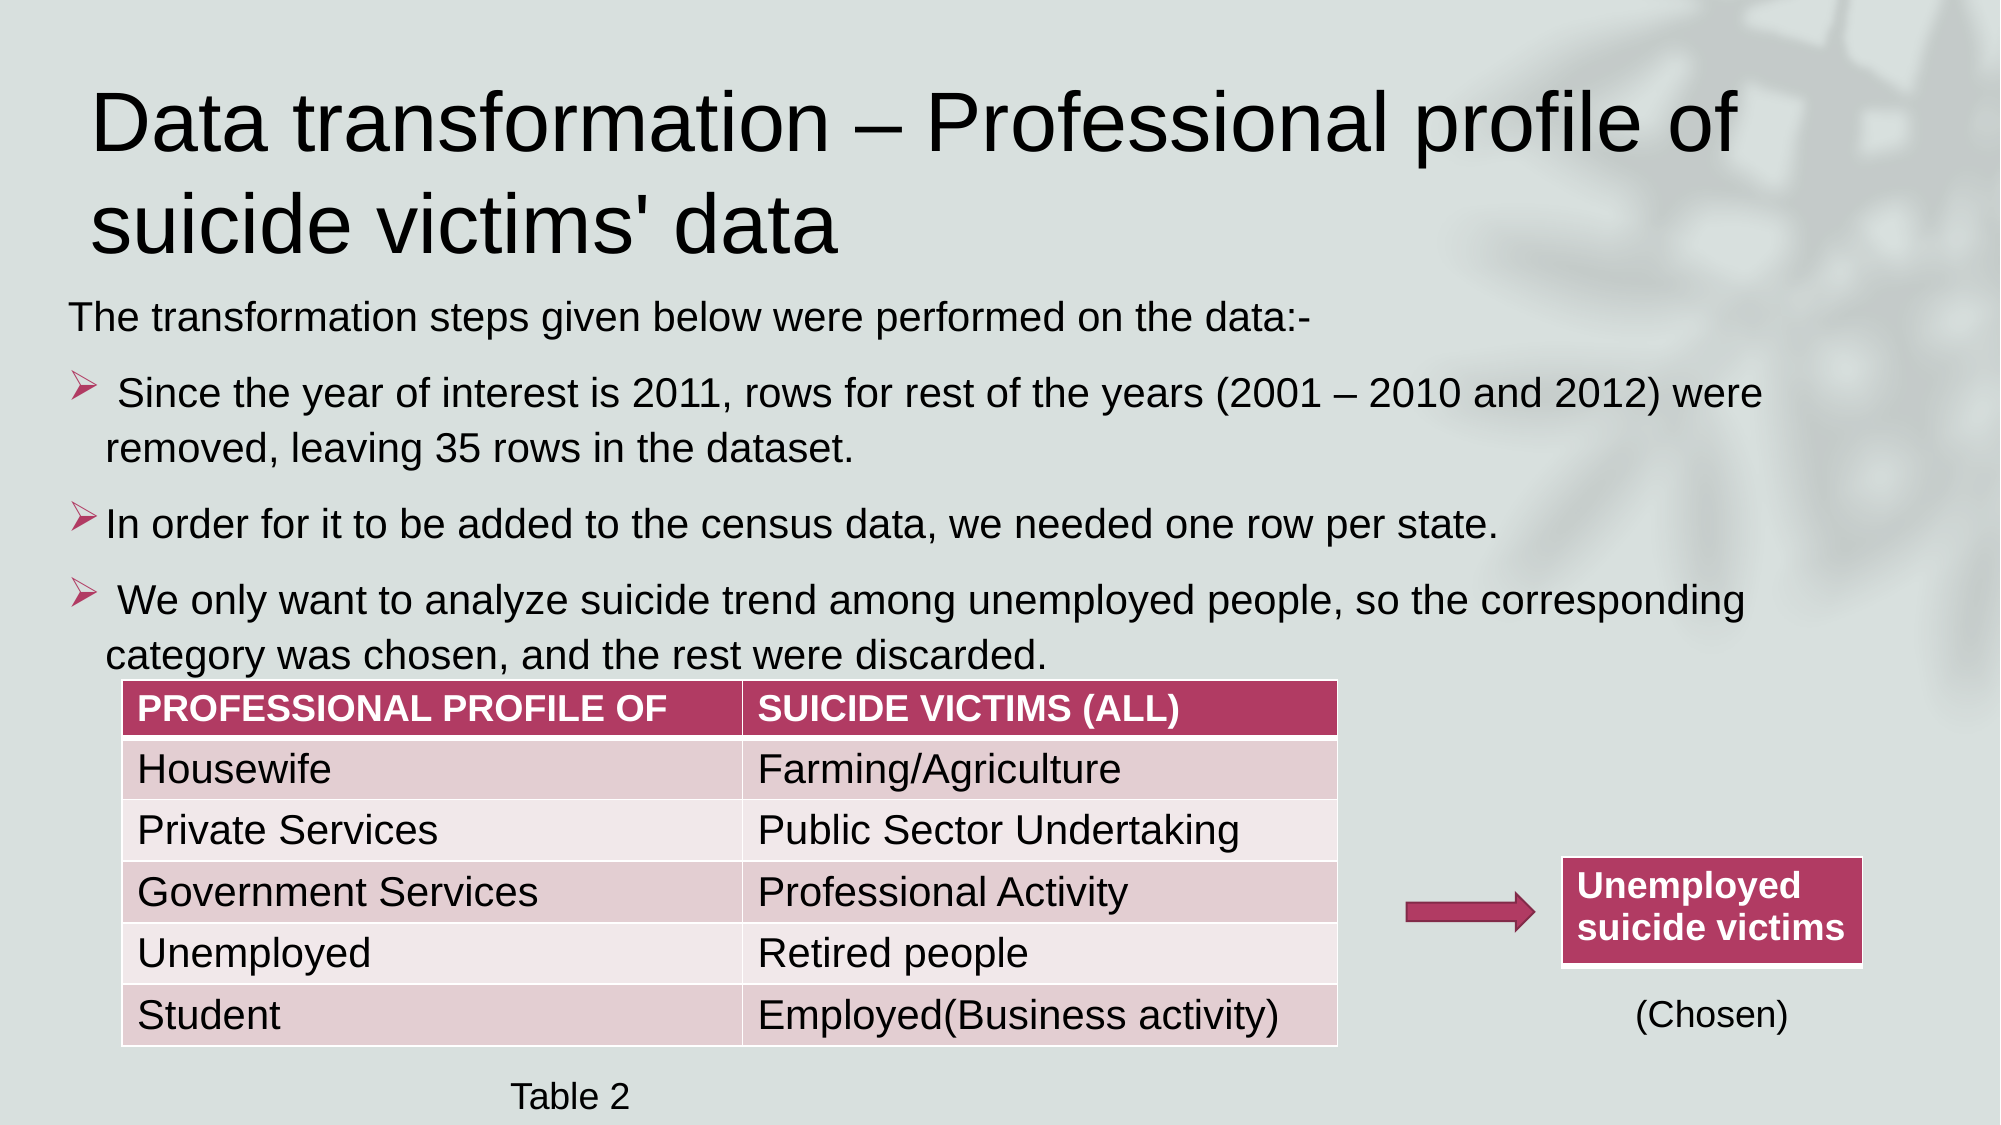

# Data transformation – Professional profile of suicide victims' data
The transformation steps given below were performed on the data:-
 Since the year of interest is 2011, rows for rest of the years (2001 – 2010 and 2012) were removed, leaving 35 rows in the dataset.
In order for it to be added to the census data, we needed one row per state.
 We only want to analyze suicide trend among unemployed people, so the corresponding category was chosen, and the rest were discarded.

| PROFESSIONAL PROFILE OF | SUICIDE VICTIMS (ALL) |
| --- | --- |
| Housewife | Farming/Agriculture |
| Private Services | Public Sector Undertaking |
| Government Services | Professional Activity |
| Unemployed | Retired people |
| Student | Employed(Business activity) |
| Unemployed suicide victims |
| --- |

(Chosen)
Table 2